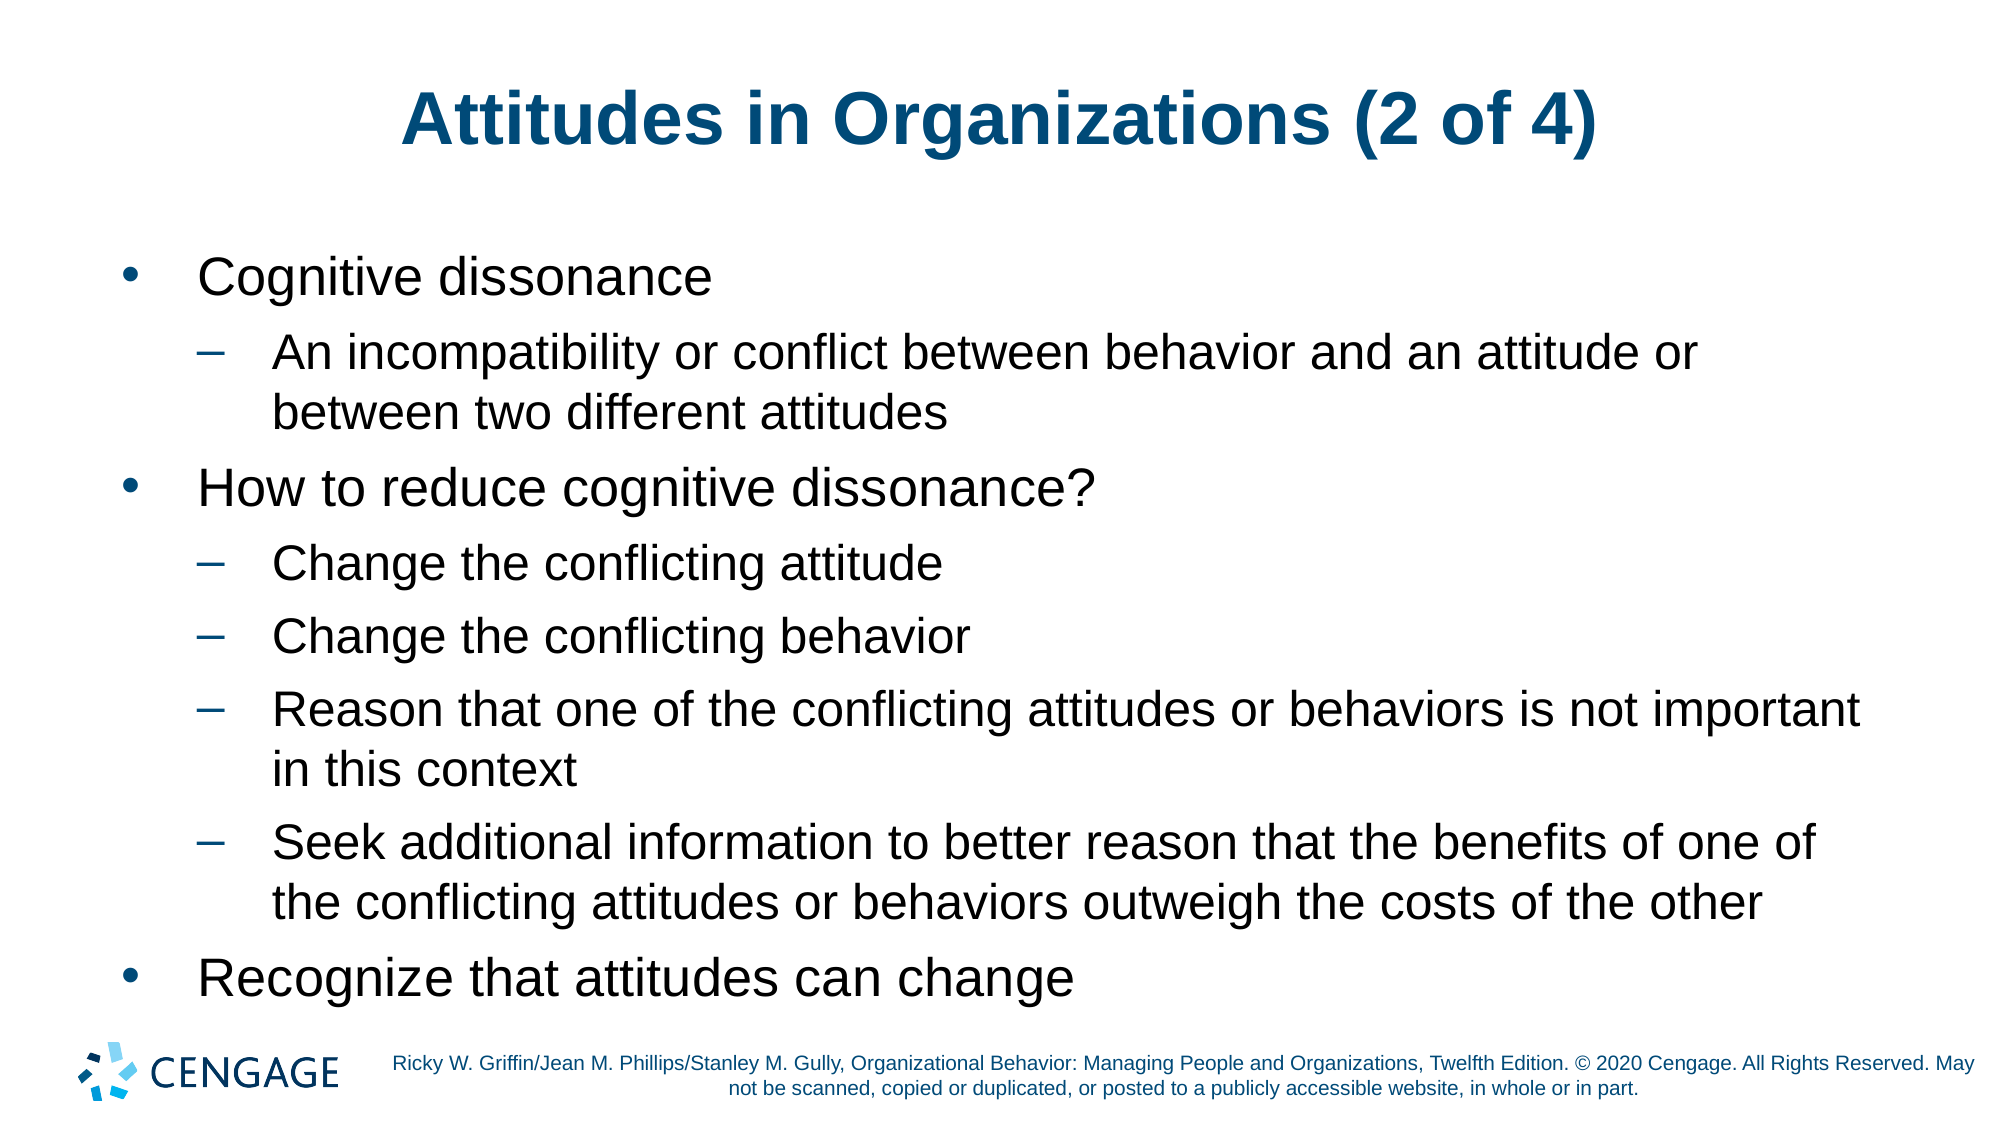

# Attitudes in Organizations (2 of 4)
Cognitive dissonance
An incompatibility or conflict between behavior and an attitude or between two different attitudes
How to reduce cognitive dissonance?
Change the conflicting attitude
Change the conflicting behavior
Reason that one of the conflicting attitudes or behaviors is not important in this context
Seek additional information to better reason that the benefits of one of the conflicting attitudes or behaviors outweigh the costs of the other
Recognize that attitudes can change